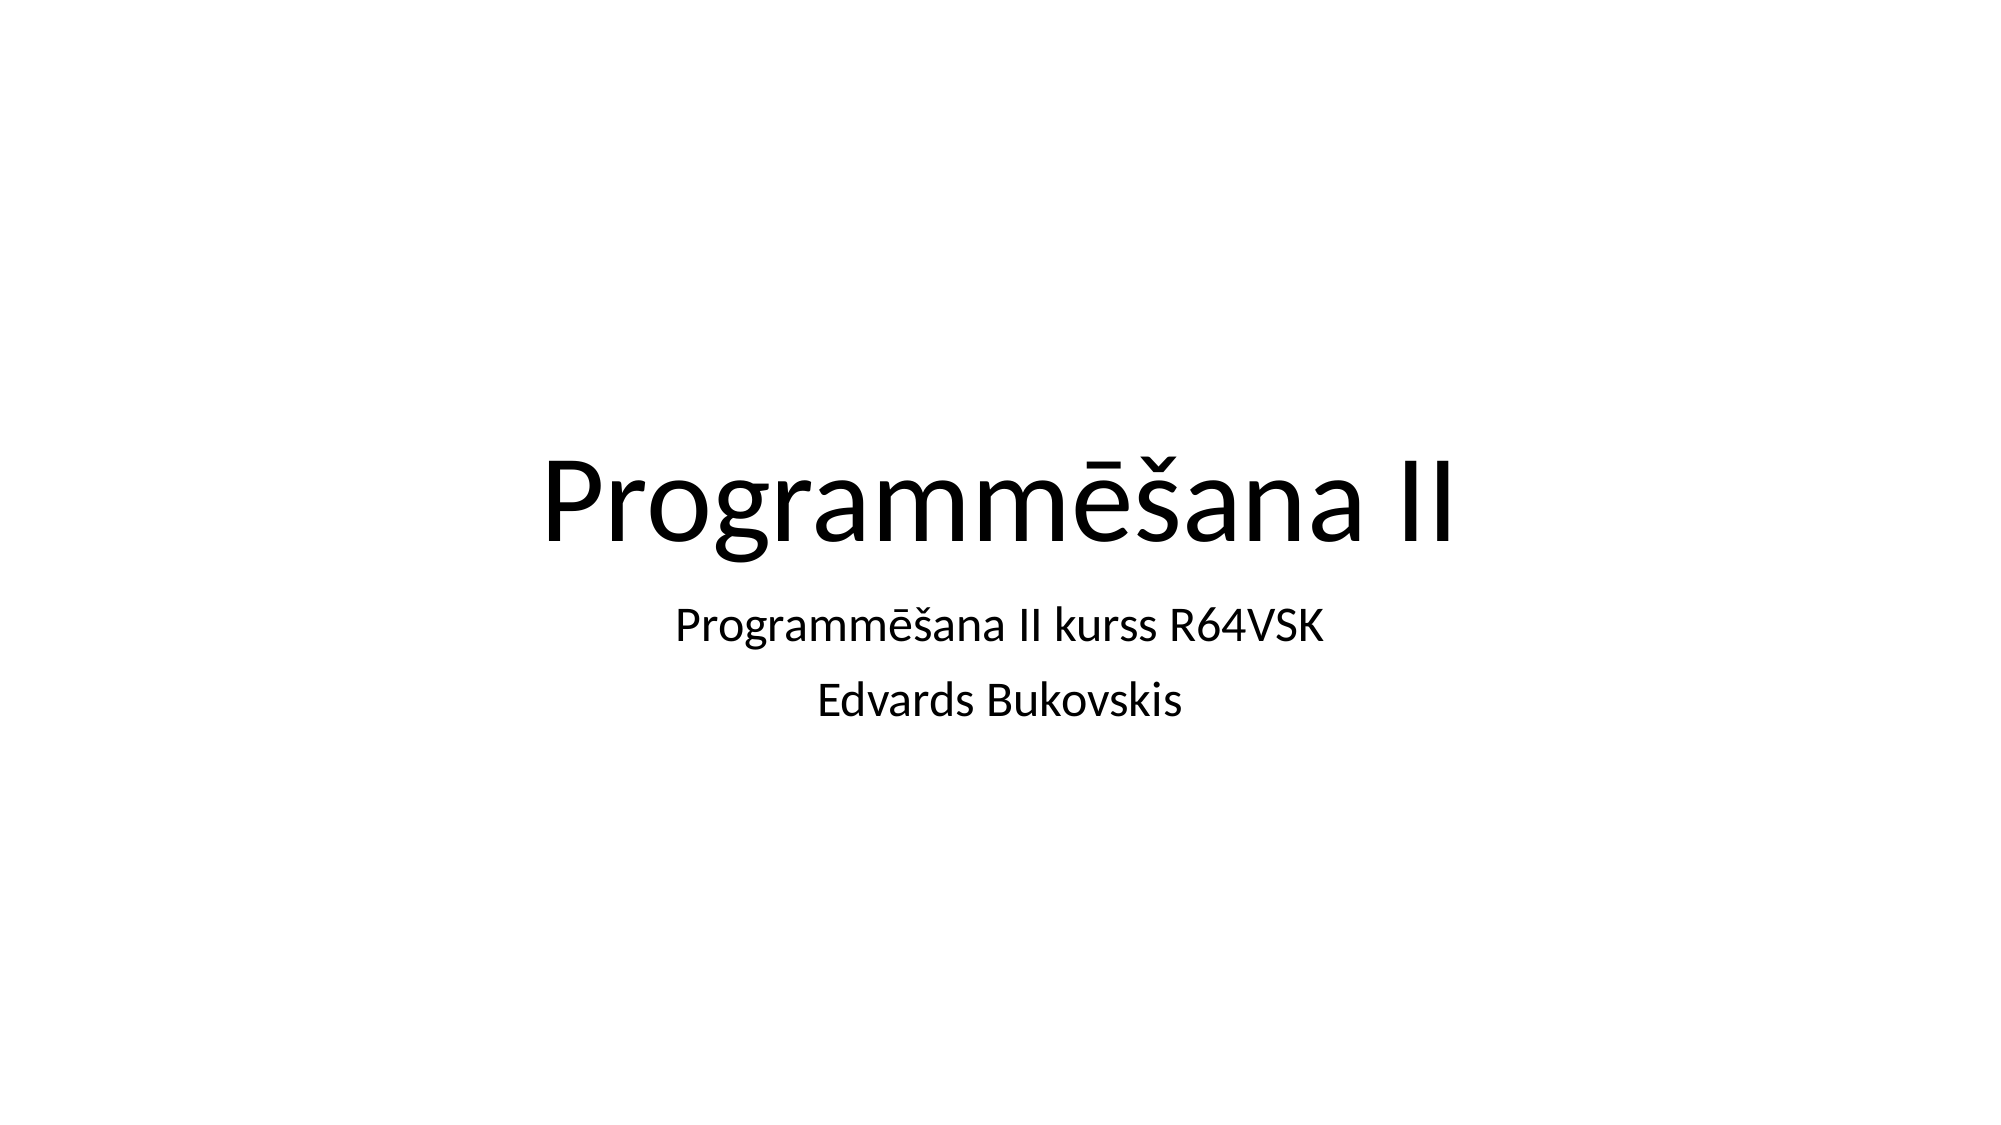

# Programmēšana II
Programmēšana II kurss R64VSK
Edvards Bukovskis